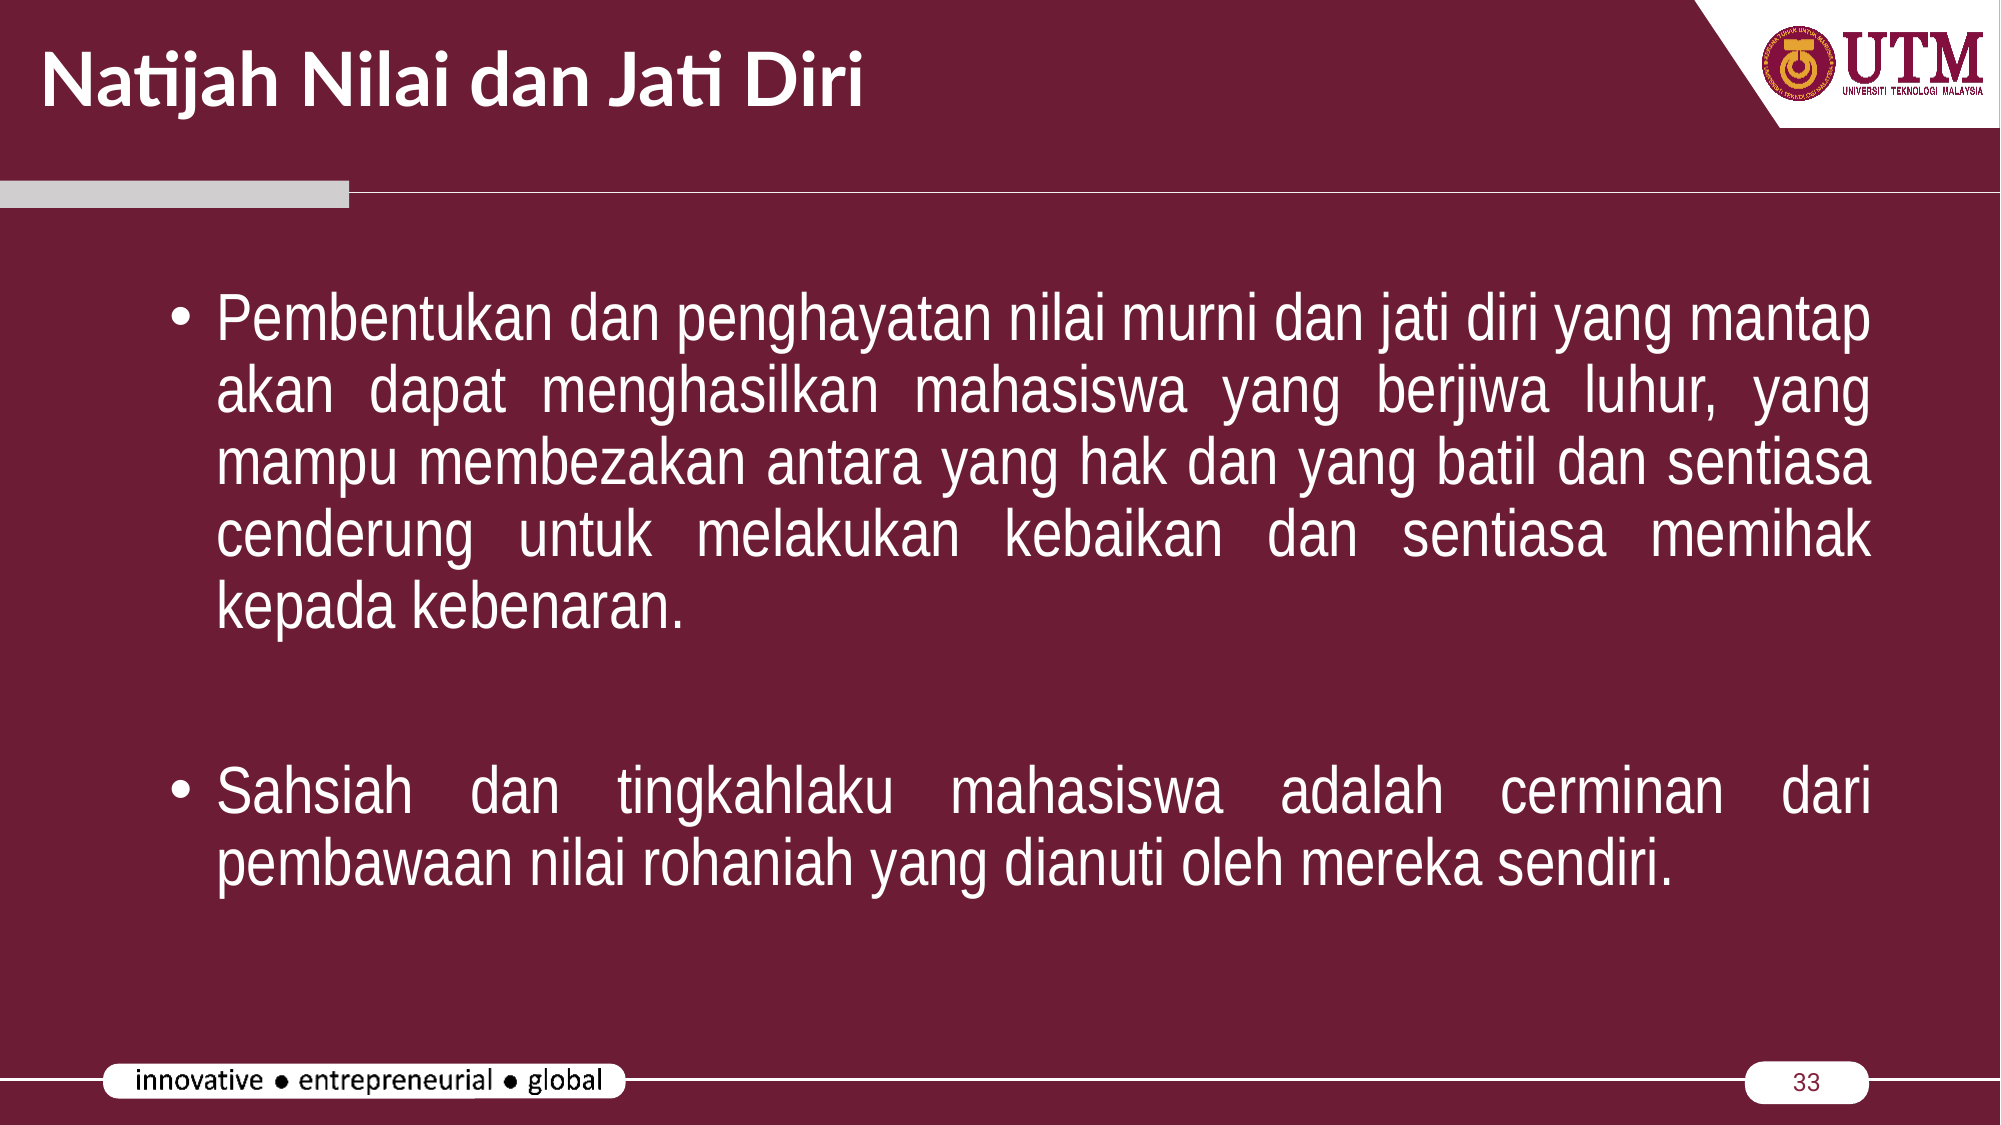

# Natijah Nilai dan Jati Diri
Pembentukan dan penghayatan nilai murni dan jati diri yang mantap akan dapat menghasilkan mahasiswa yang berjiwa luhur, yang mampu membezakan antara yang hak dan yang batil dan sentiasa cenderung untuk melakukan kebaikan dan sentiasa memihak kepada kebenaran.

Sahsiah dan tingkahlaku mahasiswa adalah cerminan dari pembawaan nilai rohaniah yang dianuti oleh mereka sendiri.
33